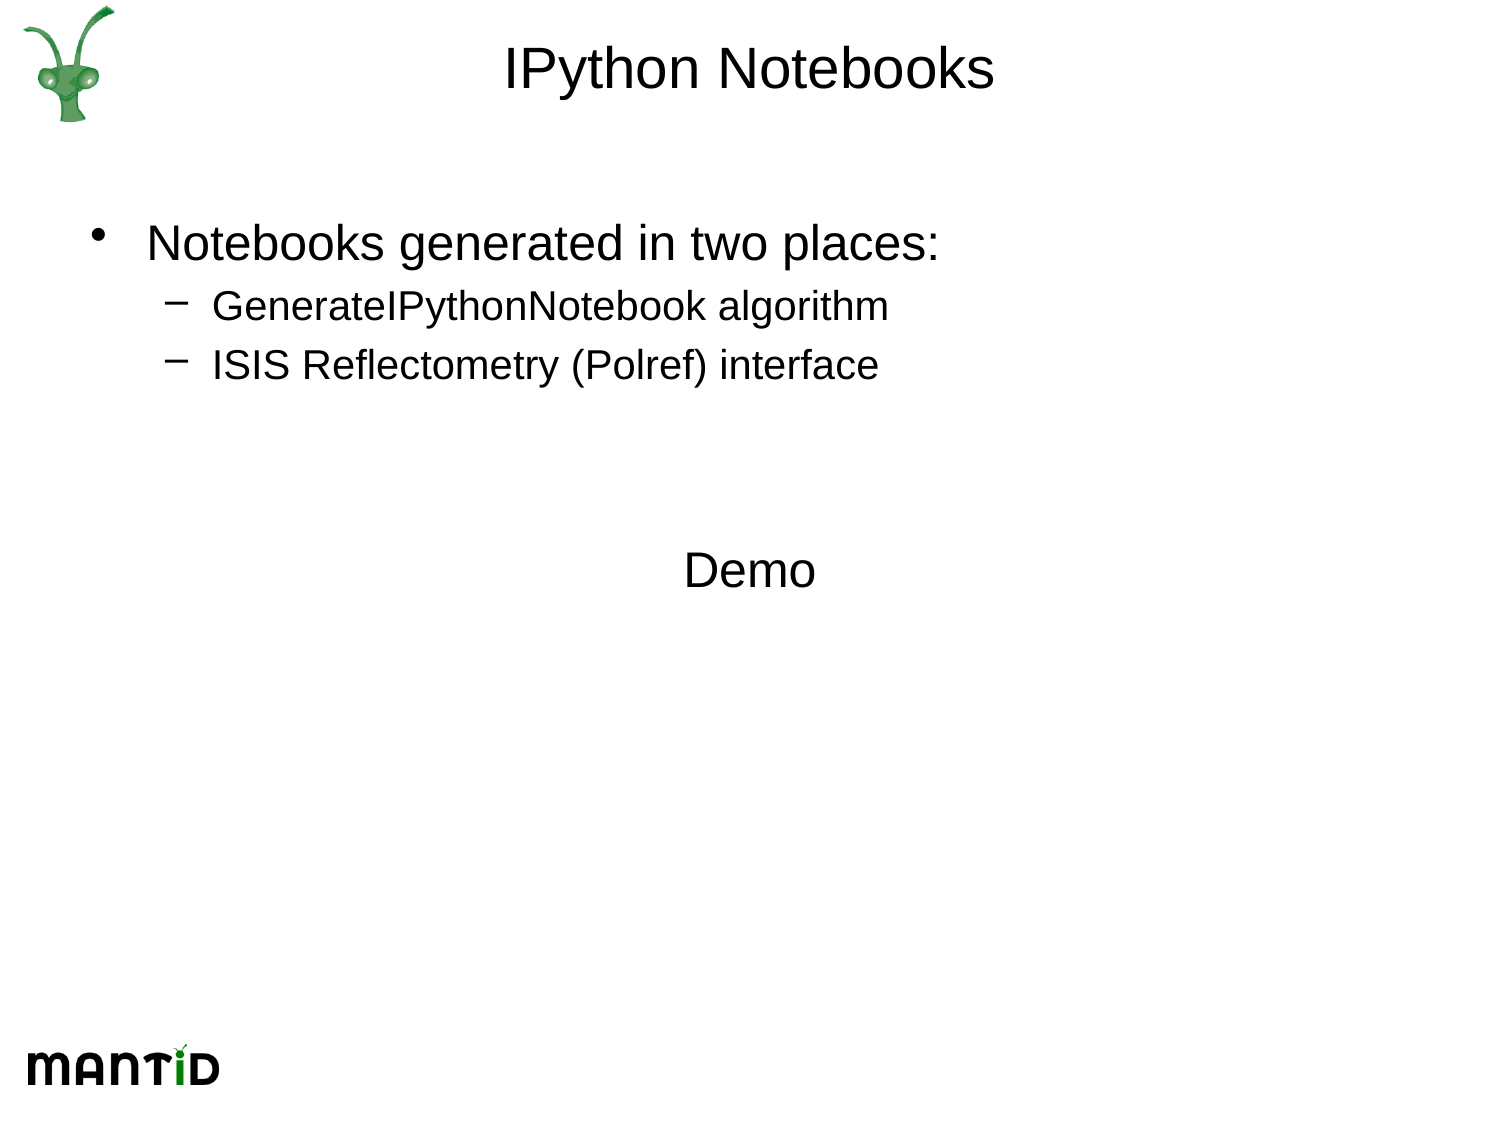

# IPython Notebooks
Notebooks generated in two places:
GenerateIPythonNotebook algorithm
ISIS Reflectometry (Polref) interface

Demo